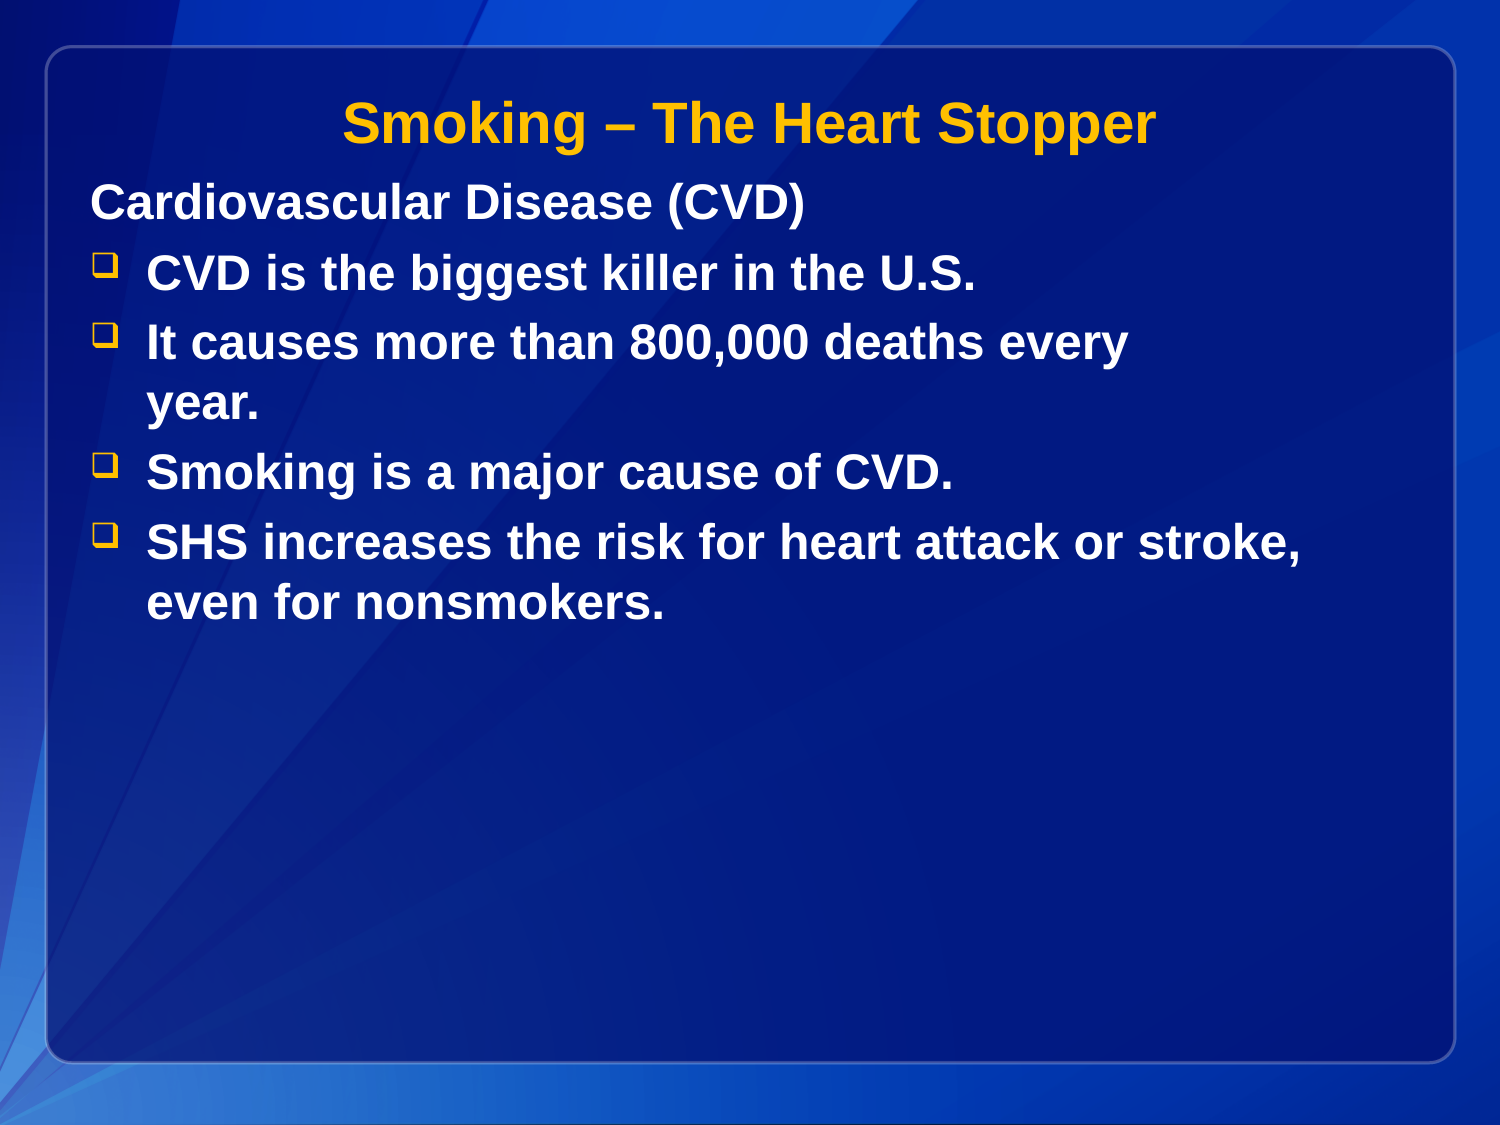

# Smoking – The Heart Stopper
Cardiovascular Disease (CVD)
CVD is the biggest killer in the U.S.
It causes more than 800,000 deaths every
year.
Smoking is a major cause of CVD.
SHS increases the risk for heart attack or stroke, even for nonsmokers.